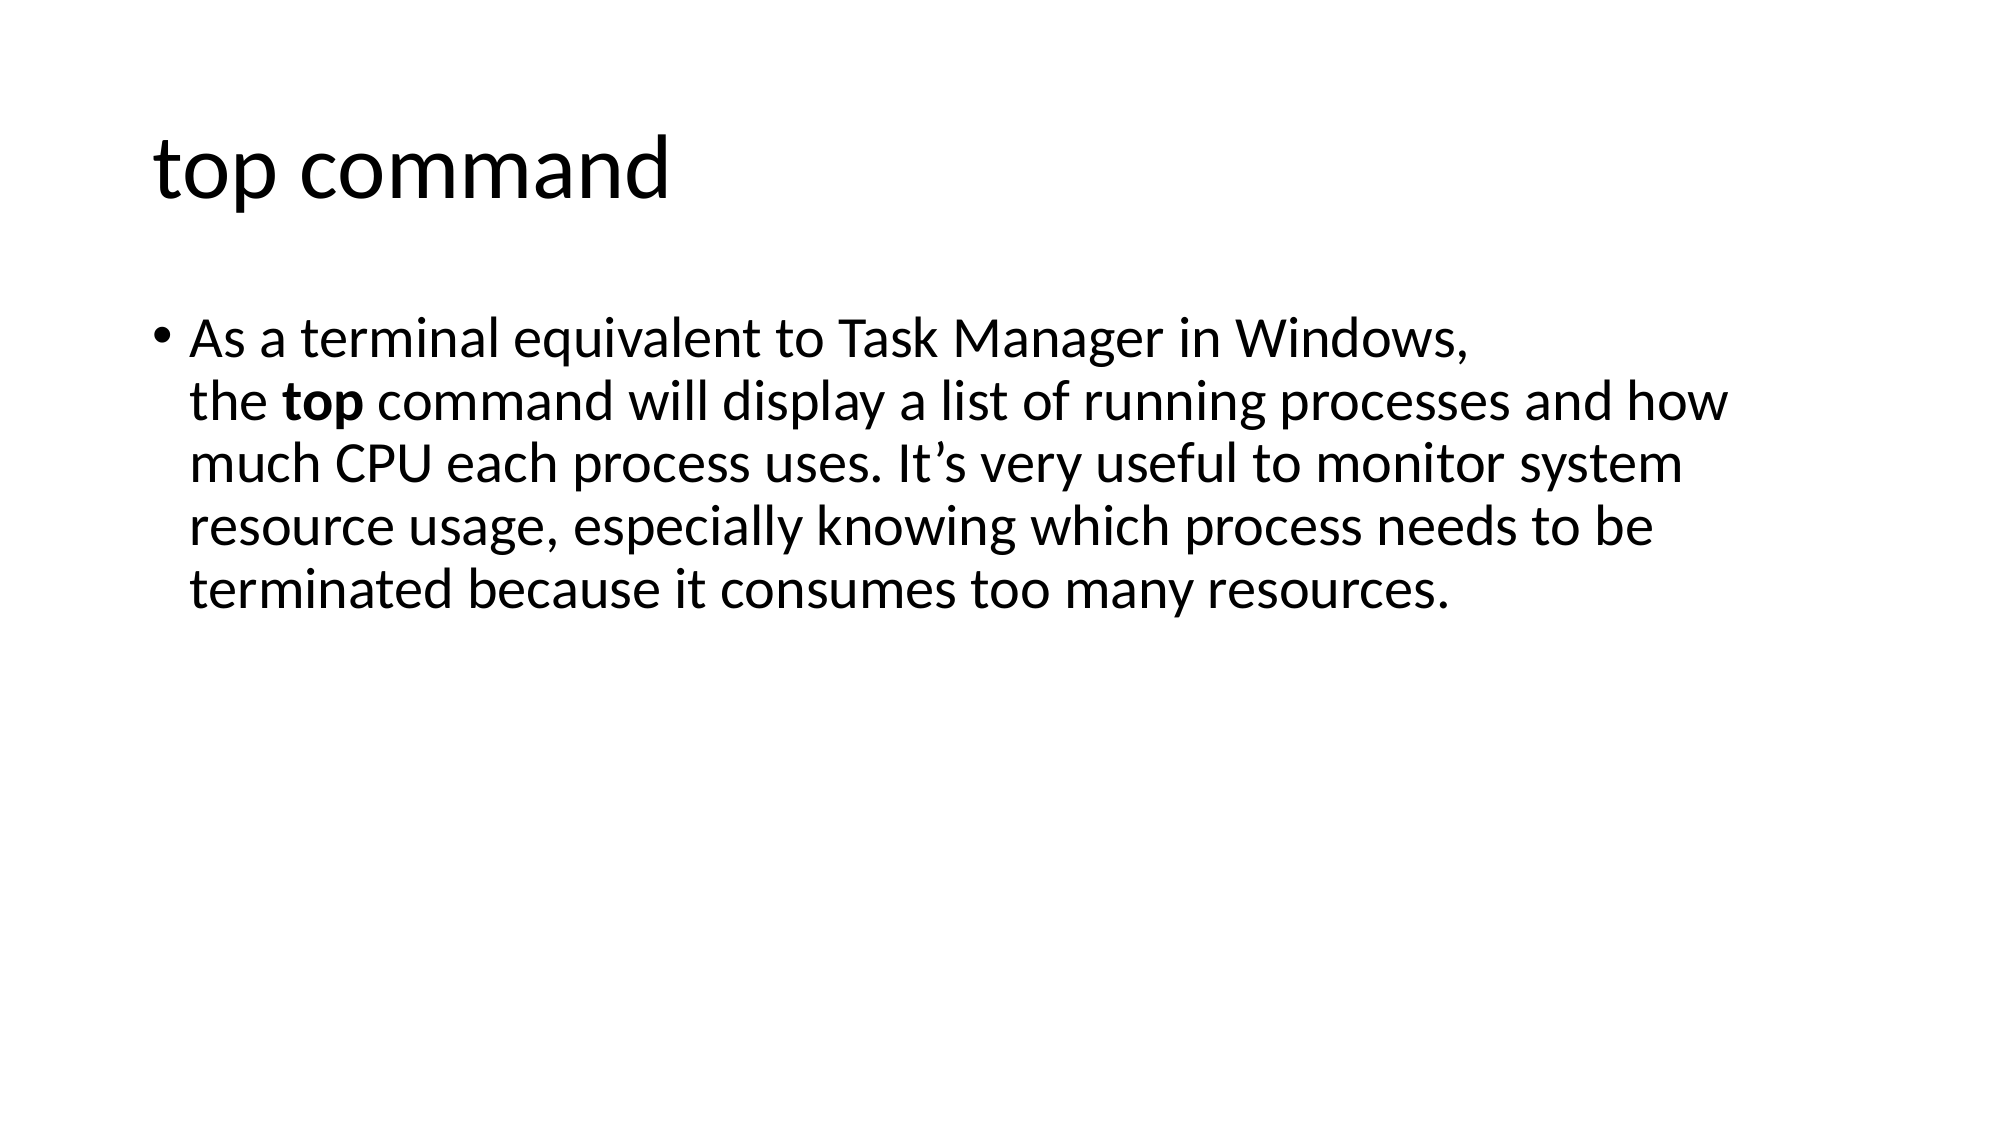

# top command
As a terminal equivalent to Task Manager in Windows, the top command will display a list of running processes and how much CPU each process uses. It’s very useful to monitor system resource usage, especially knowing which process needs to be terminated because it consumes too many resources.